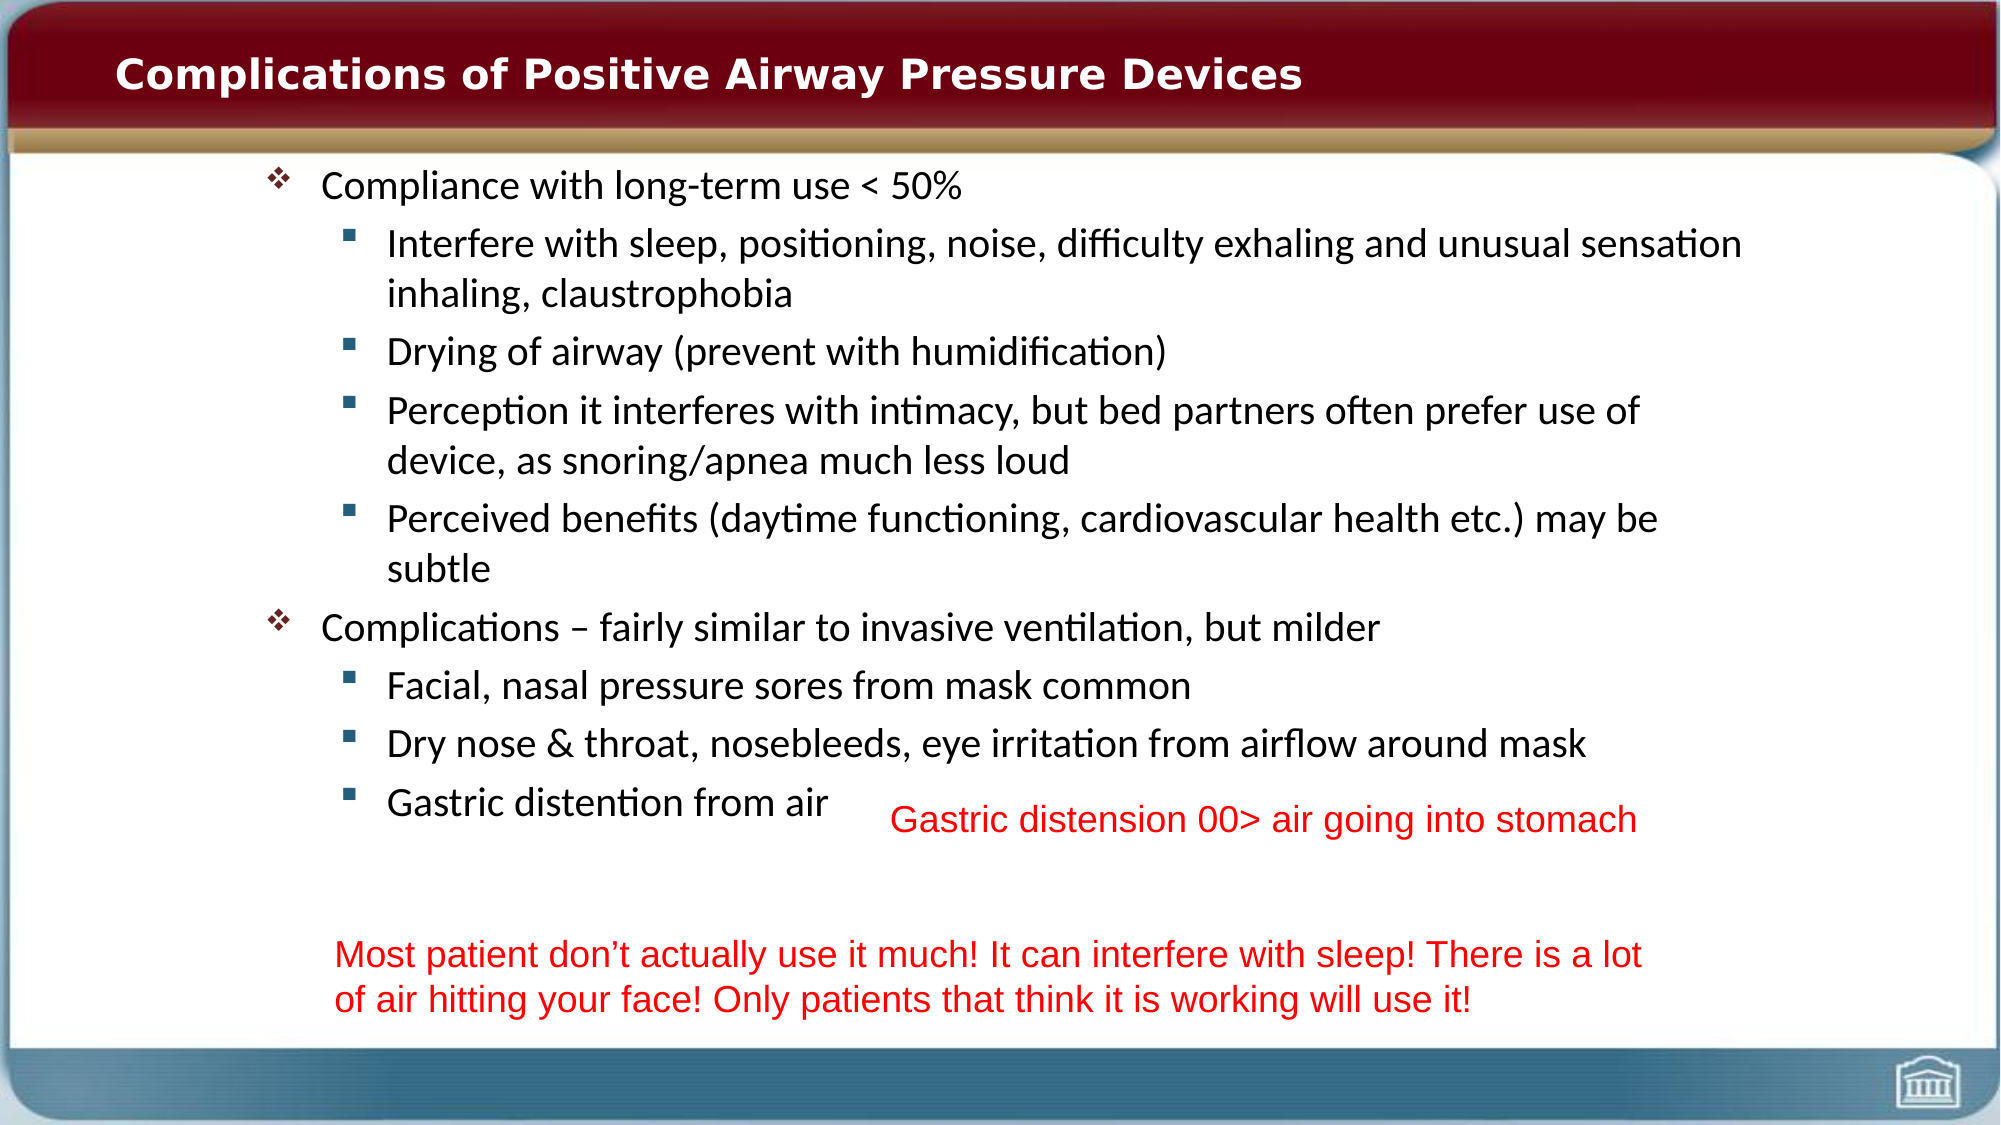

Complications of Positive Airway Pressure Devices
Compliance with long-term use < 50%
Interfere with sleep, positioning, noise, difficulty exhaling and unusual sensation inhaling, claustrophobia
Drying of airway (prevent with humidification)
Perception it interferes with intimacy, but bed partners often prefer use of device, as snoring/apnea much less loud
Perceived benefits (daytime functioning, cardiovascular health etc.) may be subtle
Complications – fairly similar to invasive ventilation, but milder
Facial, nasal pressure sores from mask common
Dry nose & throat, nosebleeds, eye irritation from airflow around mask
Gastric distention from air
Gastric distension 00> air going into stomach
Most patient don’t actually use it much! It can interfere with sleep! There is a lot of air hitting your face! Only patients that think it is working will use it!